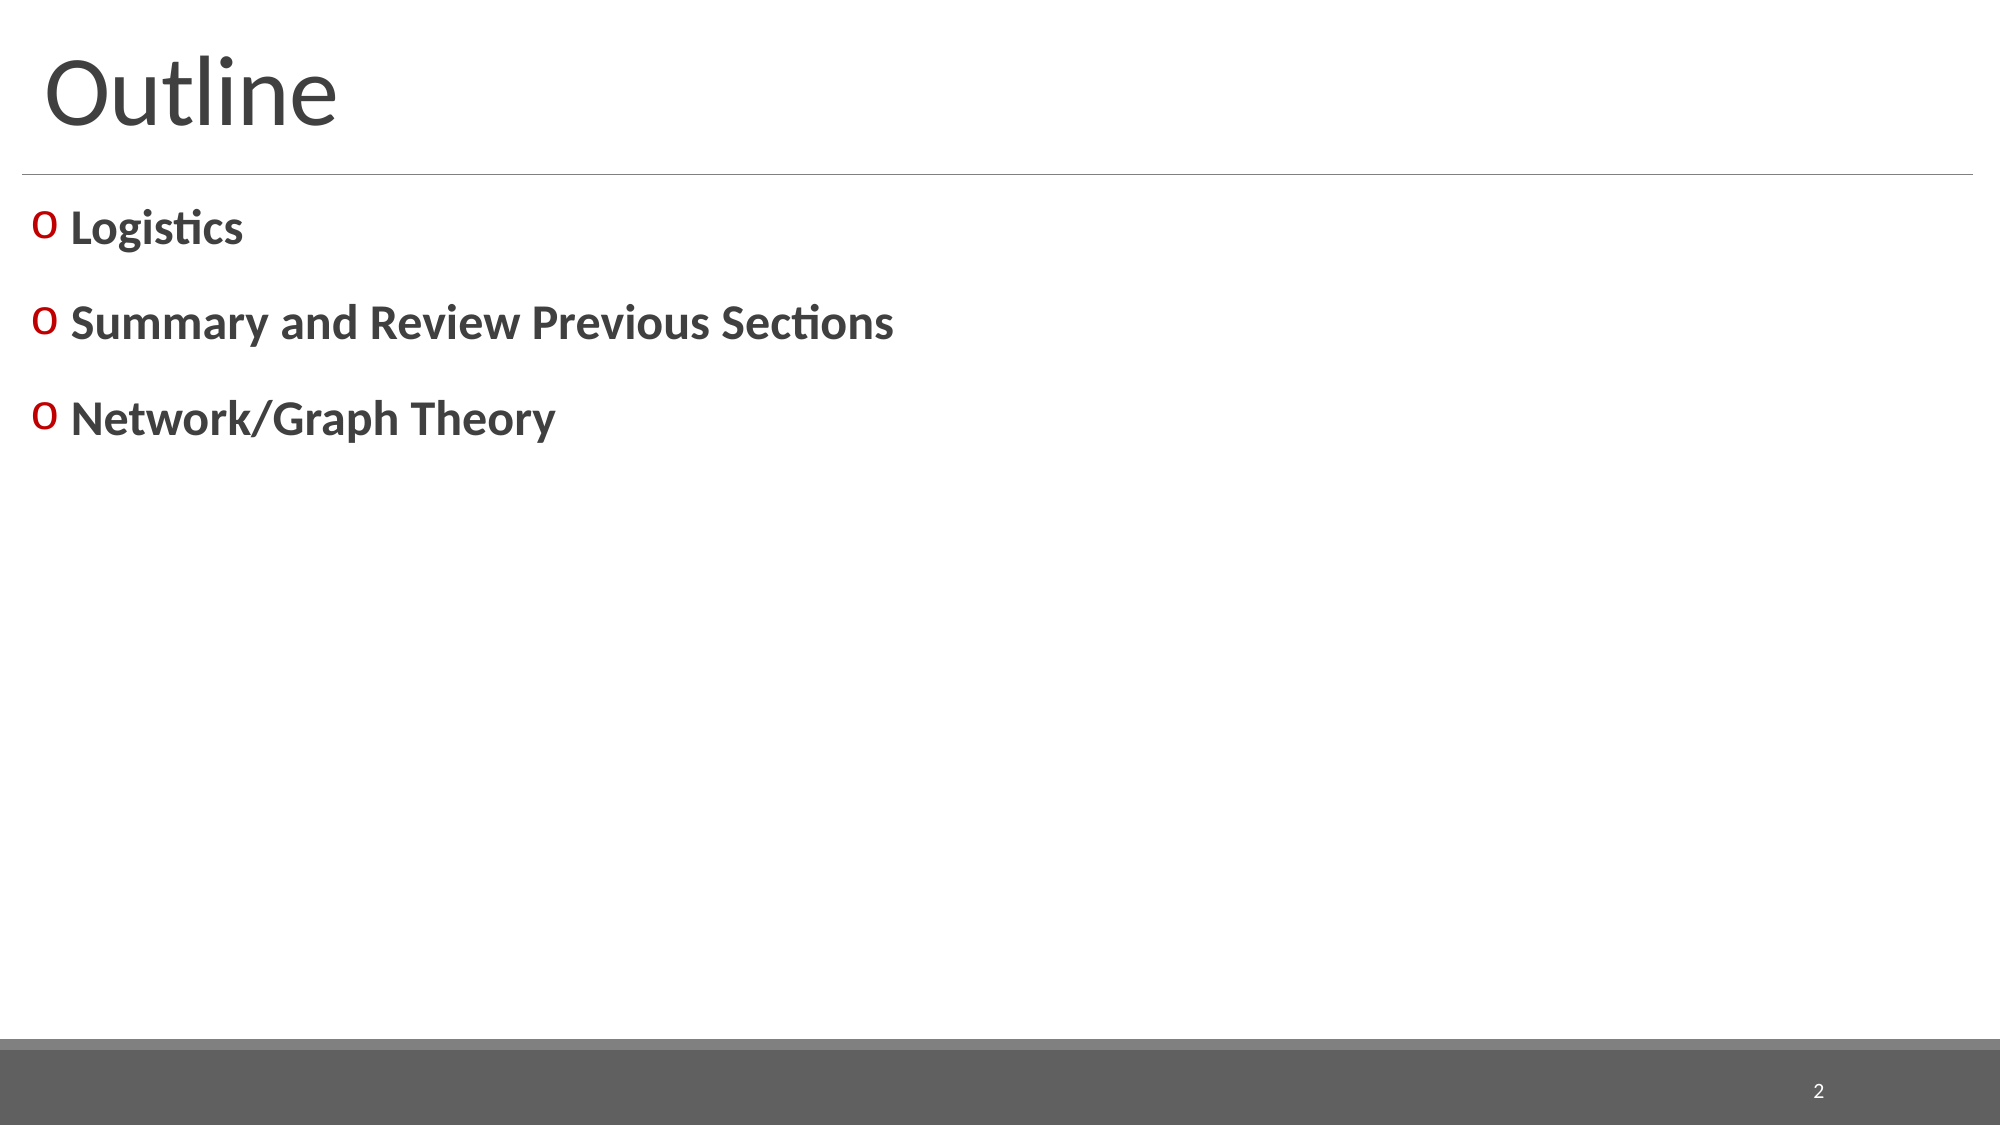

# Outline
 Logistics
 Summary and Review Previous Sections
 Network/Graph Theory
2